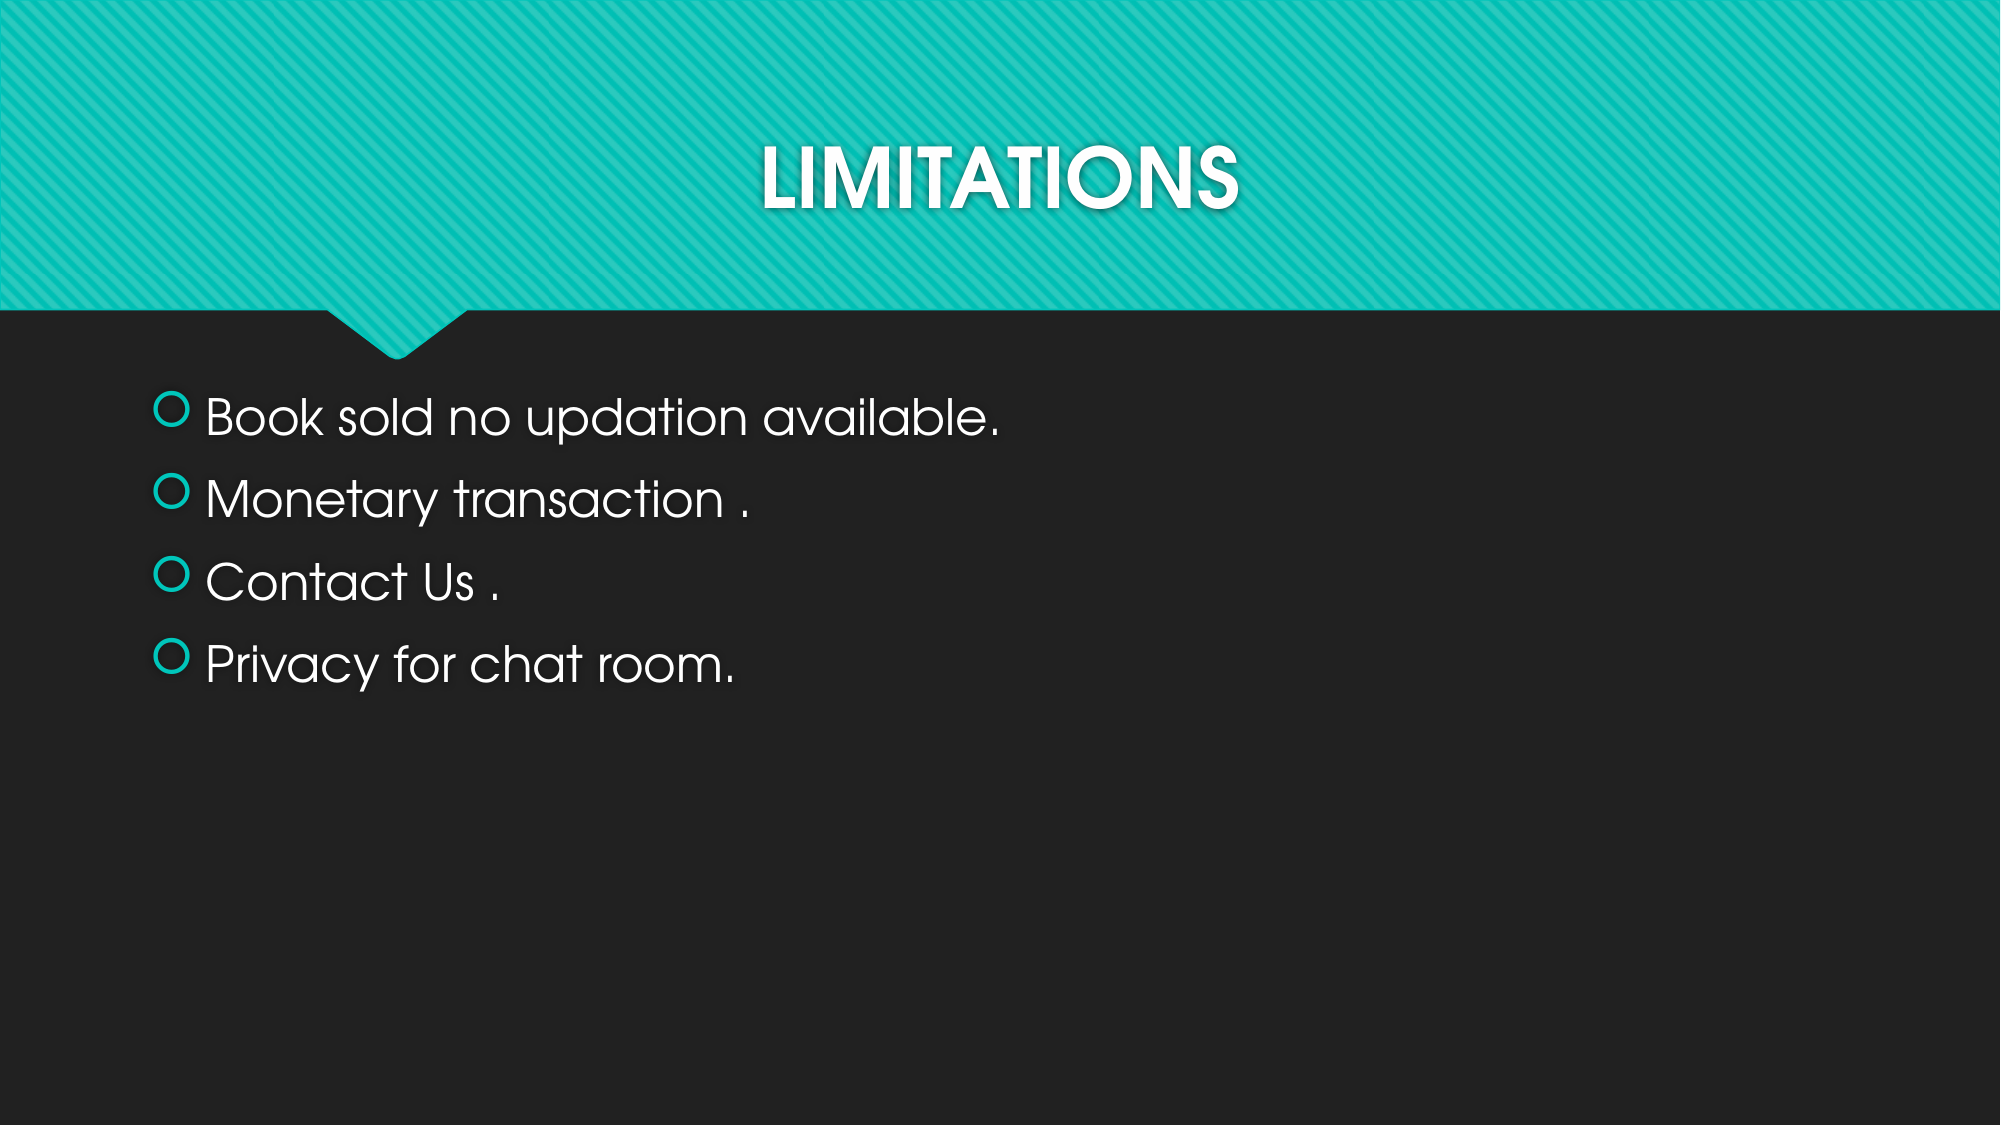

# LIMITATIONS
Book sold no updation available.
Monetary transaction .
Contact Us .
Privacy for chat room.